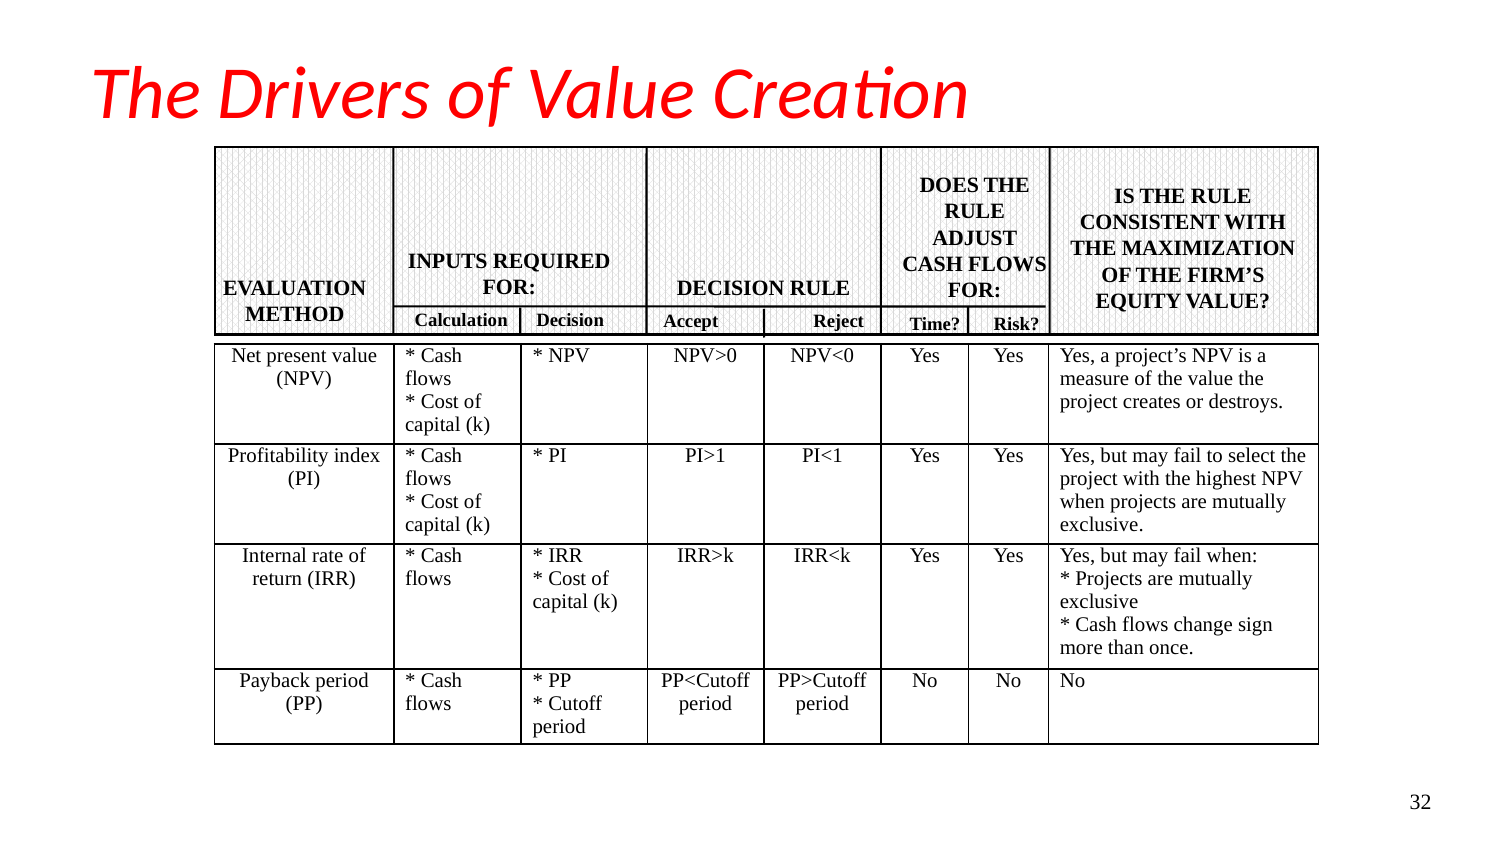

# The Drivers of Value Creation

DOES THE RULE ADJUST CASH FLOWS FOR:
Time?       Risk?
IS THE RULE CONSISTENT WITH THE MAXIMIZATION OF THE FIRM’S EQUITY VALUE?

DECISION RULE
Accept	Reject
INPUTS REQUIRED FOR:
Calculation      Decision
EVALUATION METHOD

| Net present value (NPV) | \* Cash flows \* Cost of capital (k) | \* NPV | NPV>0 | NPV<0 | Yes | Yes | Yes, a project’s NPV is a measure of the value the project creates or destroys. |
| --- | --- | --- | --- | --- | --- | --- | --- |
| Profitability index (PI) | \* Cash flows \* Cost of capital (k) | \* PI | PI>1 | PI<1 | Yes | Yes | Yes, but may fail to select the project with the highest NPV when projects are mutually exclusive. |
| Internal rate of return (IRR) | \* Cash flows | \* IRR \* Cost of capital (k) | IRR>k | IRR<k | Yes | Yes | Yes, but may fail when: \* Projects are mutually exclusive \* Cash flows change sign more than once. |
| Payback period (PP) | \* Cash flows | \* PP \* Cutoff period | PP<Cutoff period | PP>Cutoff period | No | No | No |
32